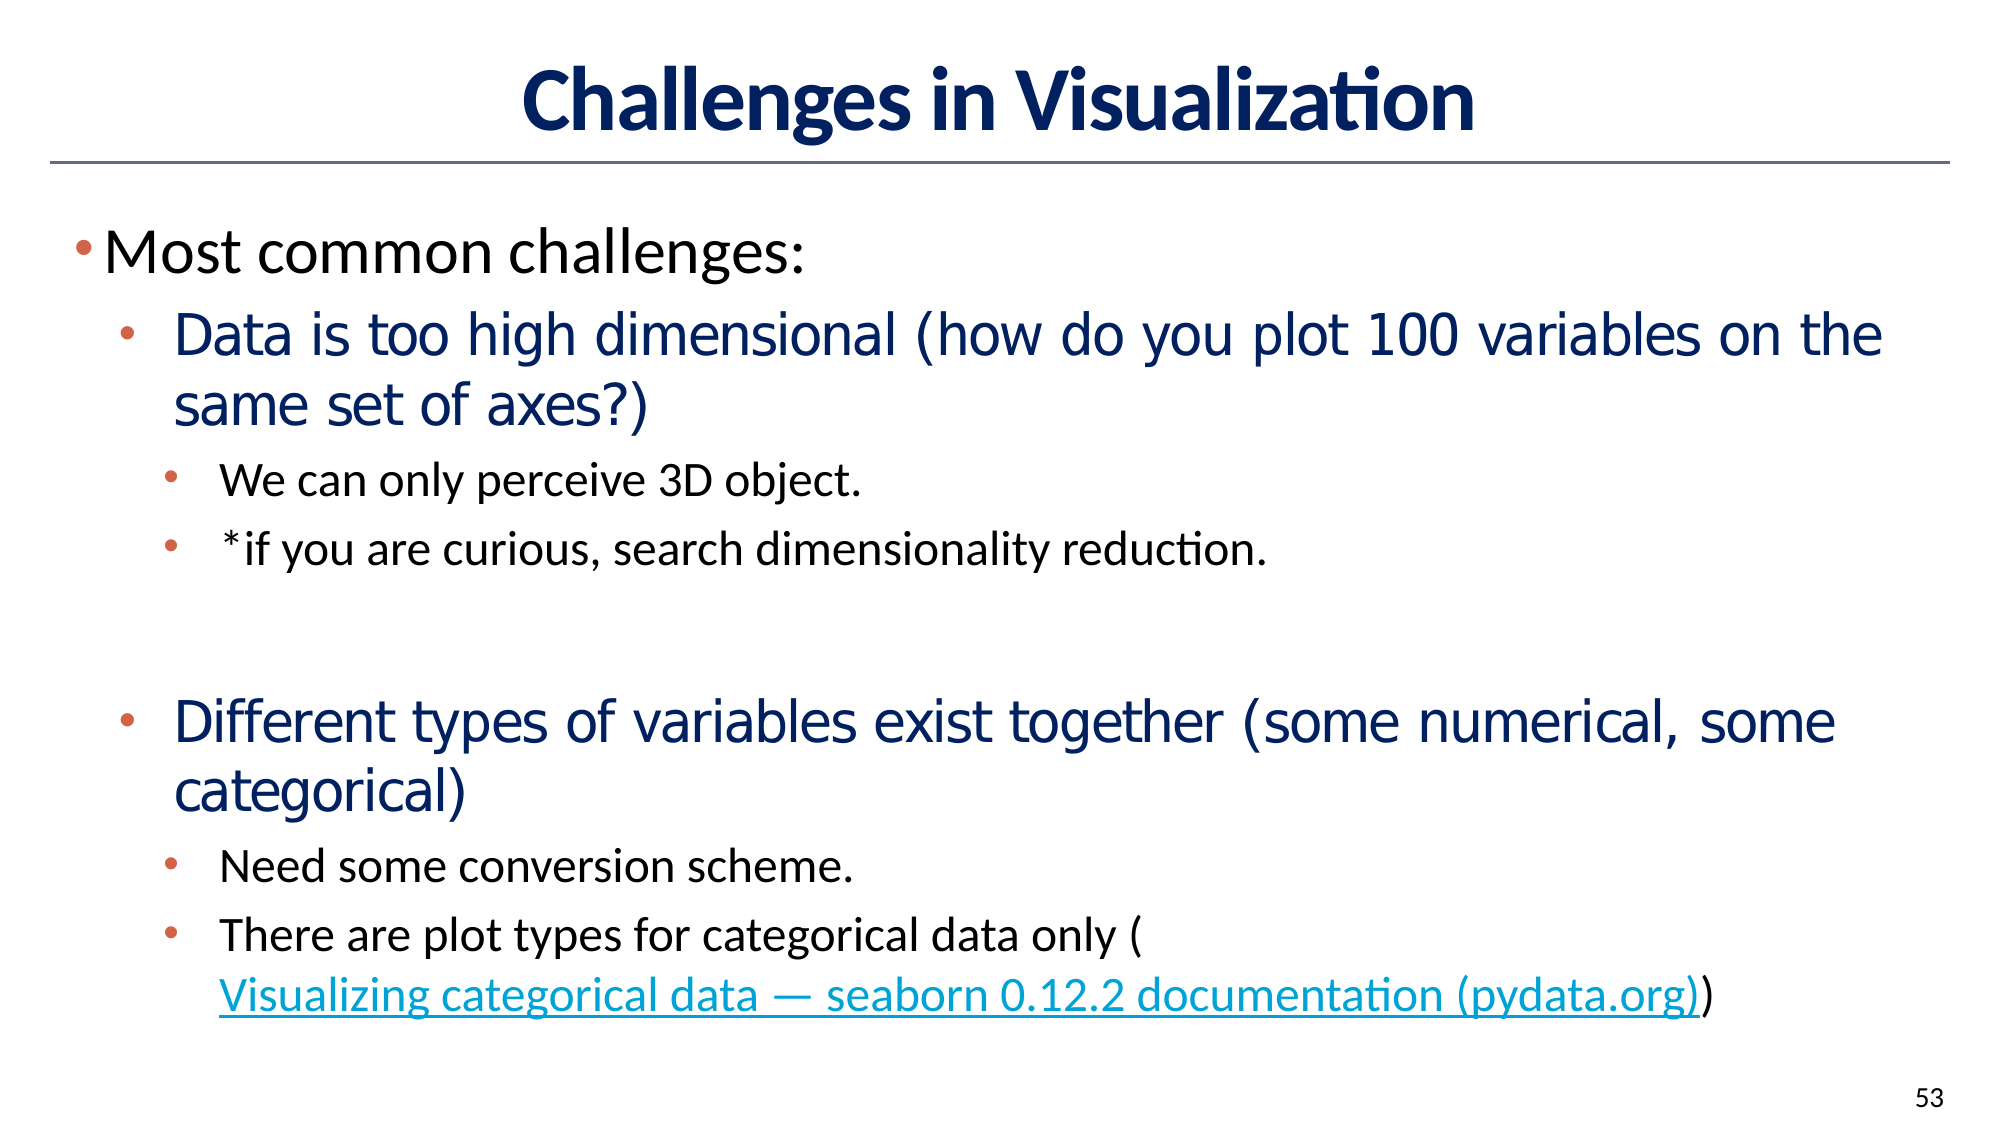

# Challenges in Visualization
Most common challenges:
Data is too high dimensional (how do you plot 100 variables on the same set of axes?)
We can only perceive 3D object.
*if you are curious, search dimensionality reduction.

Different types of variables exist together (some numerical, some categorical)
Need some conversion scheme.
There are plot types for categorical data only (Visualizing categorical data — seaborn 0.12.2 documentation (pydata.org))
53